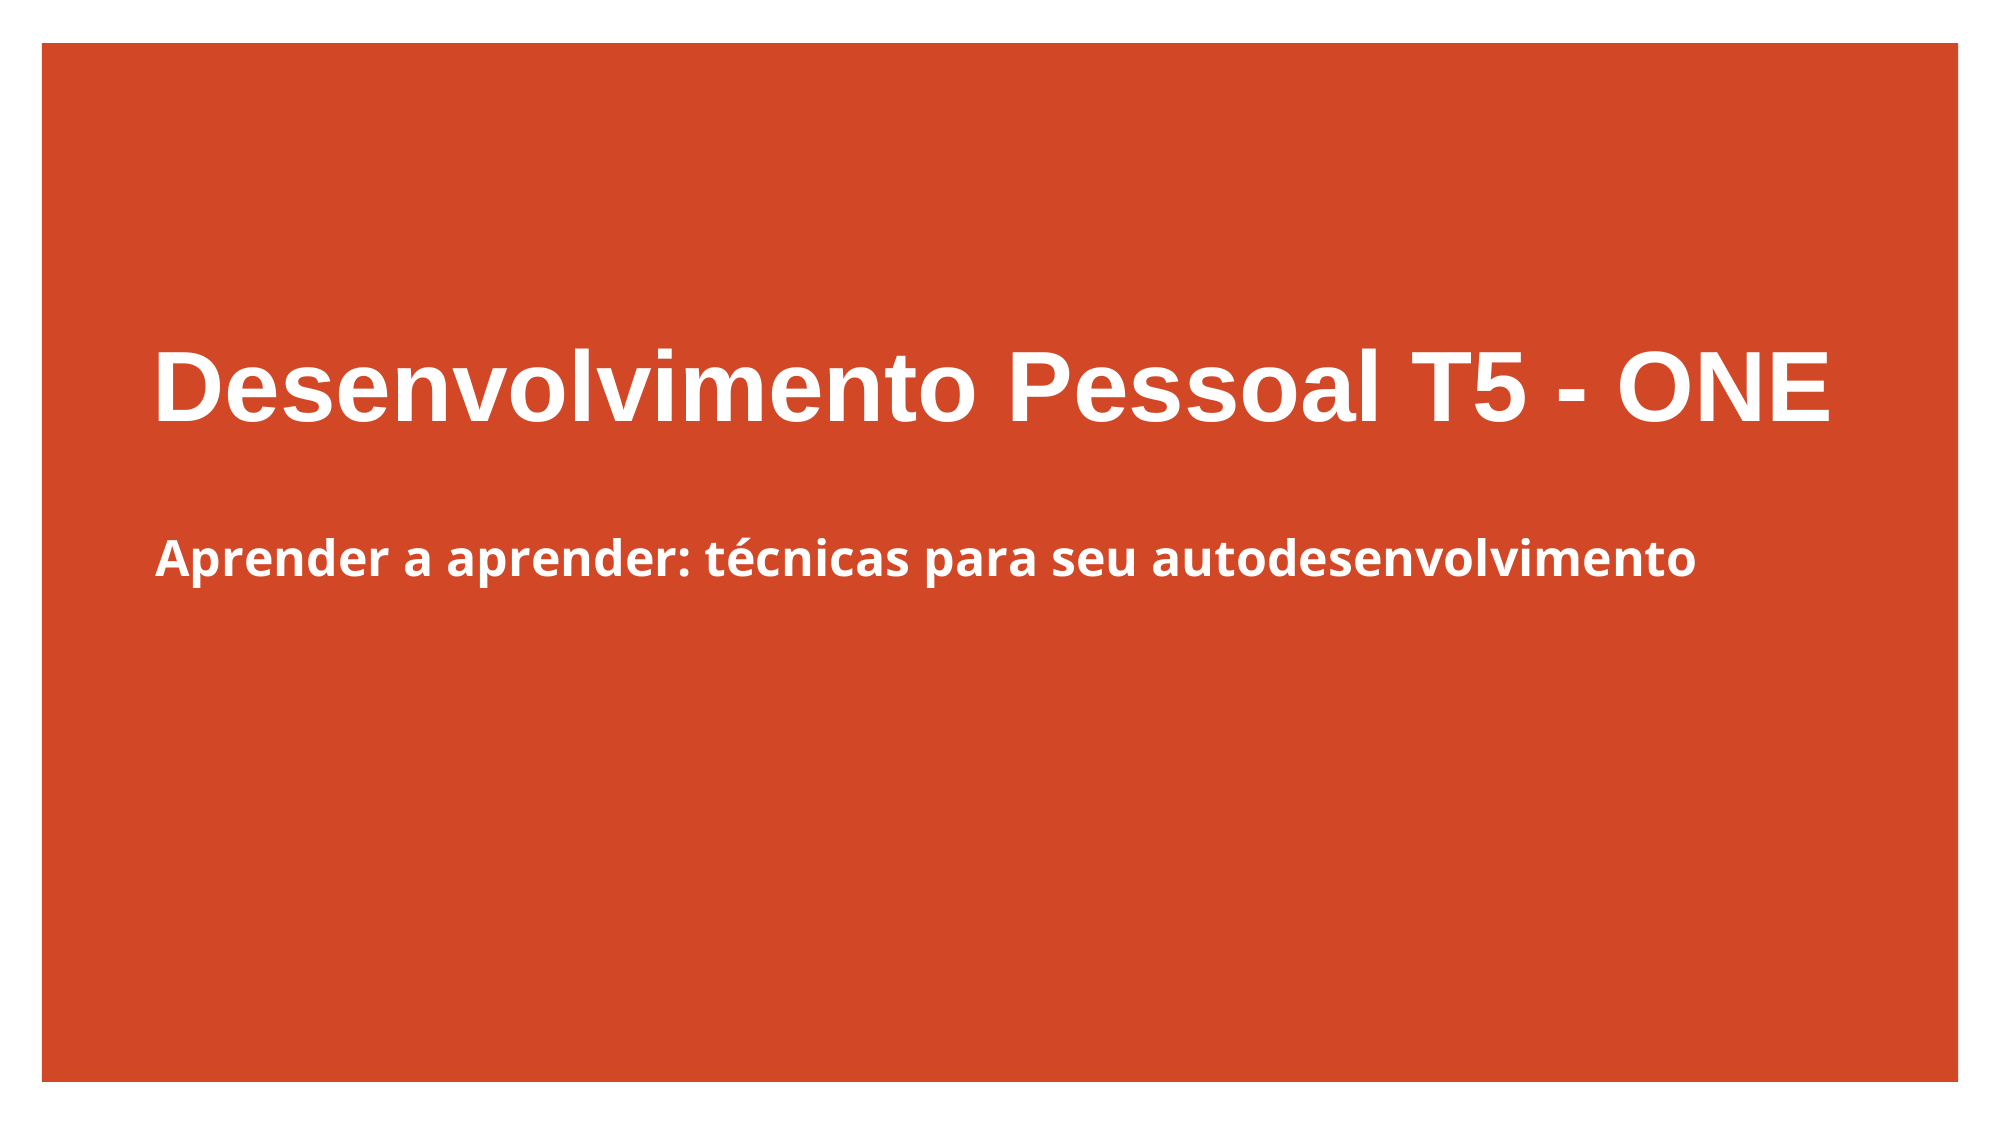

# Desenvolvimento Pessoal T5 - ONE
Aprender a aprender: técnicas para seu autodesenvolvimento